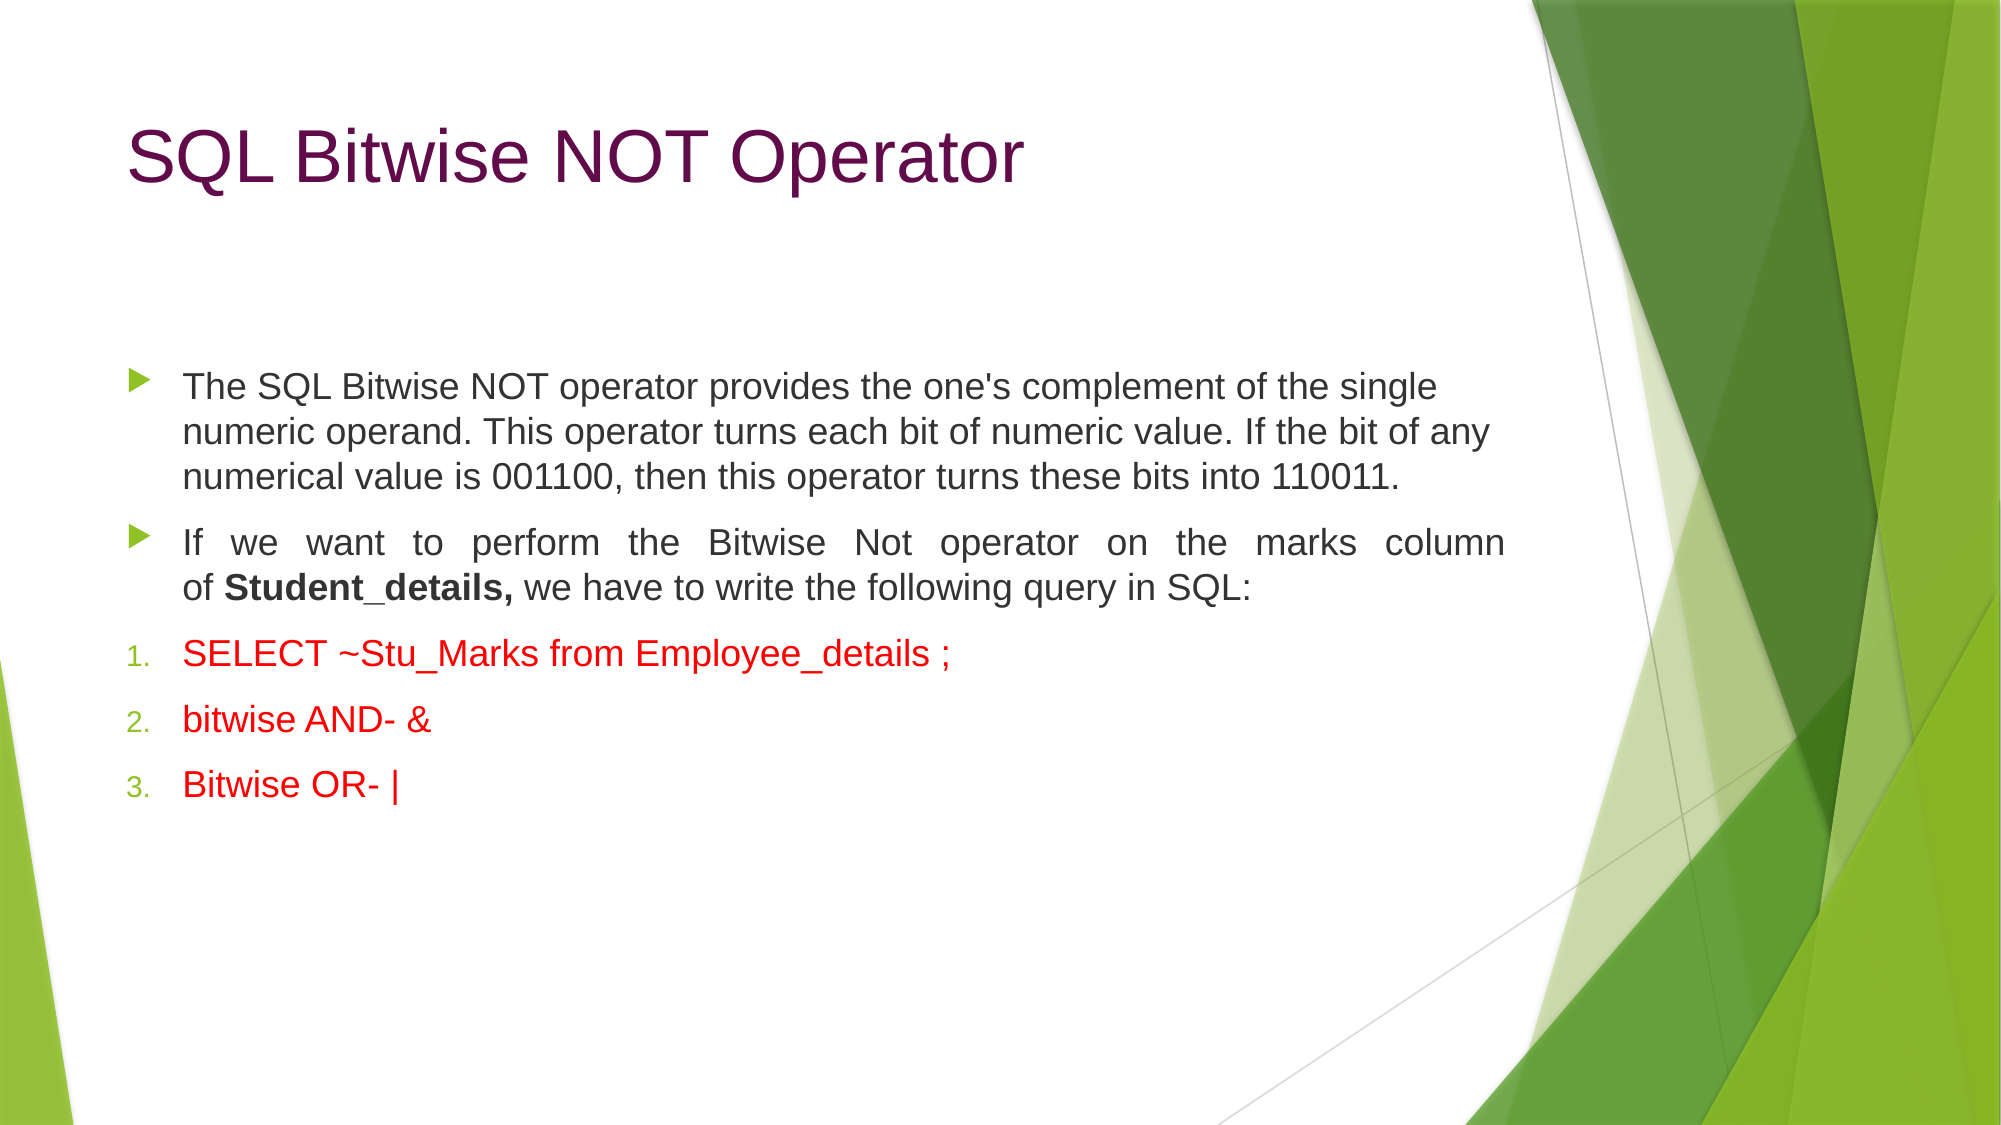

# SQL Bitwise NOT Operator
The SQL Bitwise NOT operator provides the one's complement of the single numeric operand. This operator turns each bit of numeric value. If the bit of any numerical value is 001100, then this operator turns these bits into 110011.
If we want to perform the Bitwise Not operator on the marks column of Student_details, we have to write the following query in SQL:
SELECT ~Stu_Marks from Employee_details ;
bitwise AND- &
Bitwise OR- |